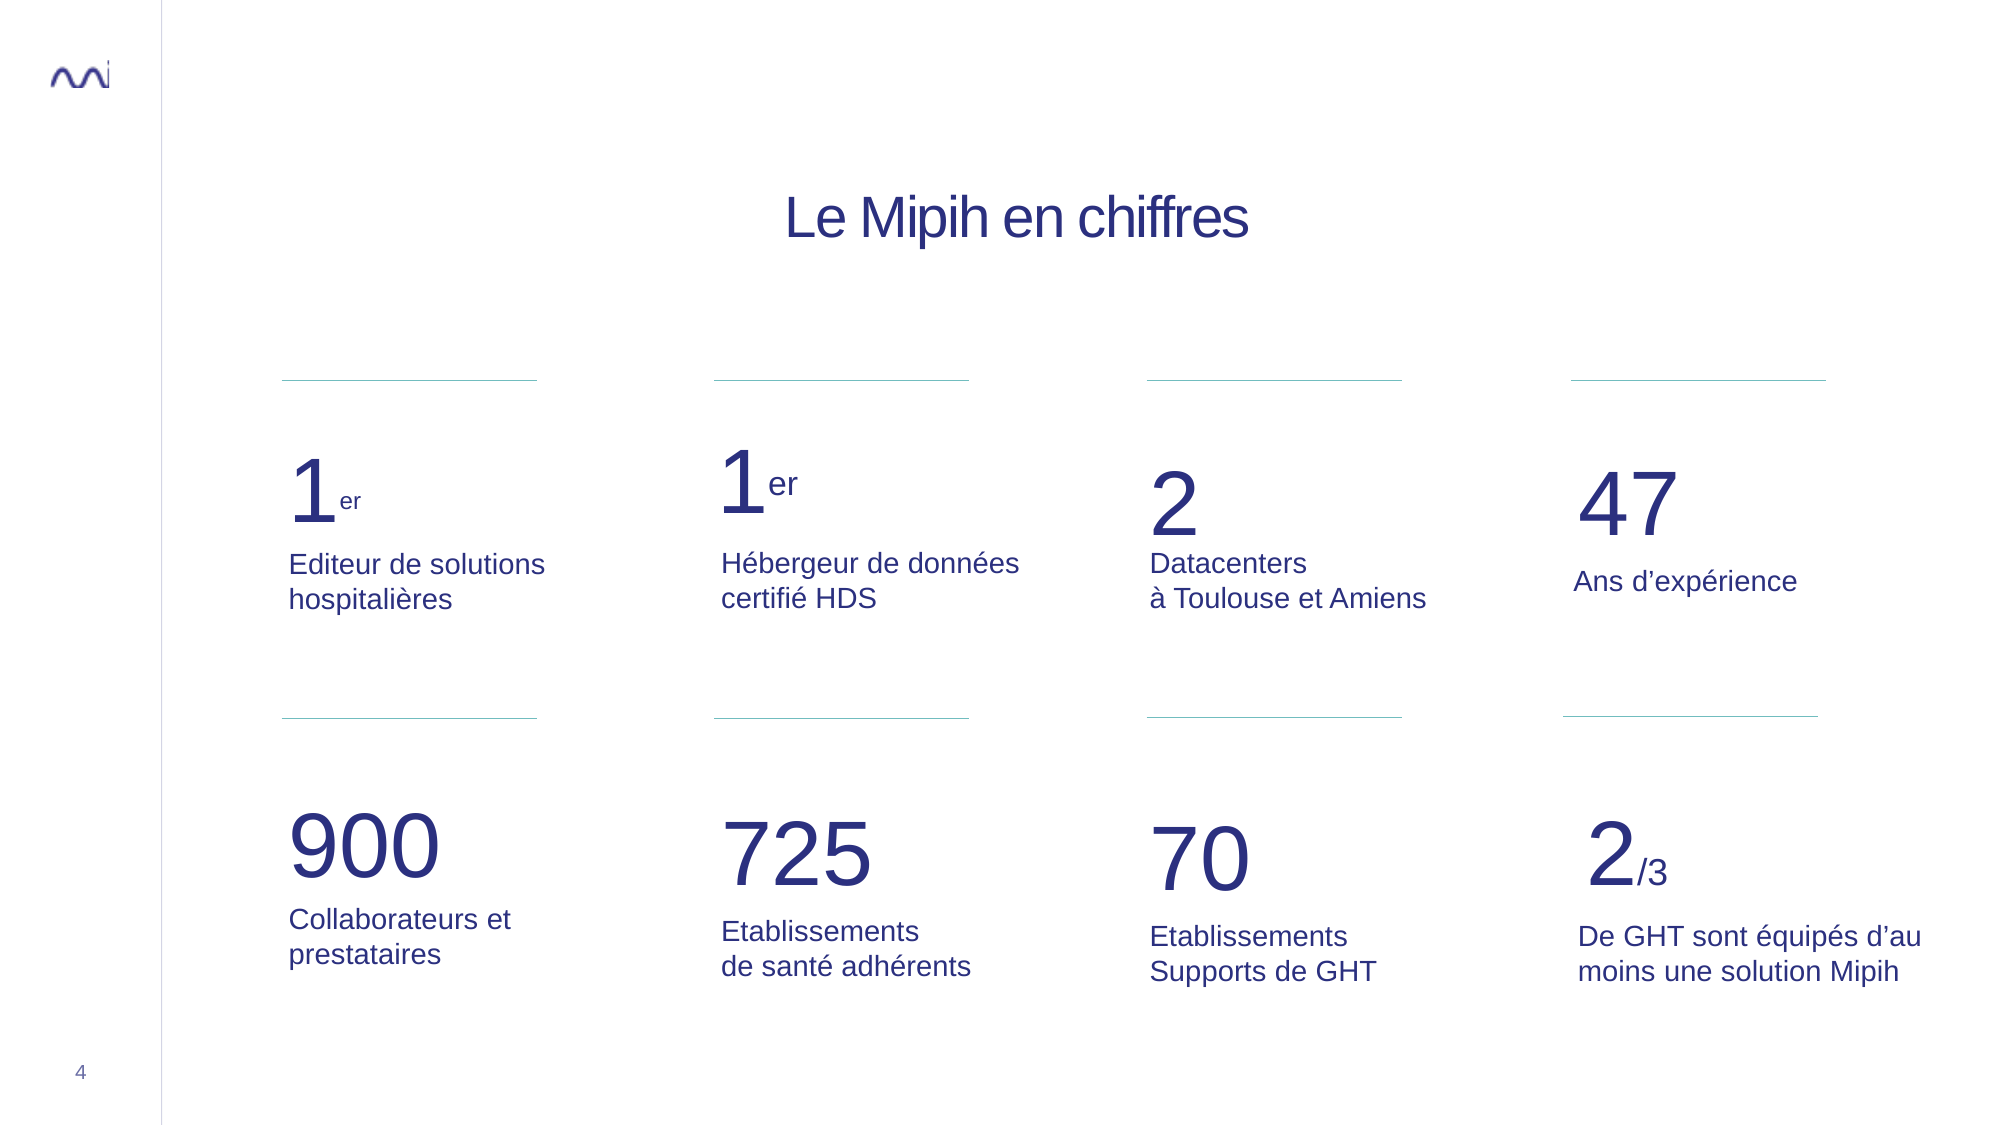

# Le Mipih en chiffres
1er
1er
47
2
Hébergeur de données certifié HDS
Datacenters
à Toulouse et Amiens
Editeur de solutions hospitalières
Ans d’expérience
900
725
2/3
70
Collaborateurs et prestataires
Etablissements
de santé adhérents
Etablissements
Supports de GHT
De GHT sont équipés d’au moins une solution Mipih
4